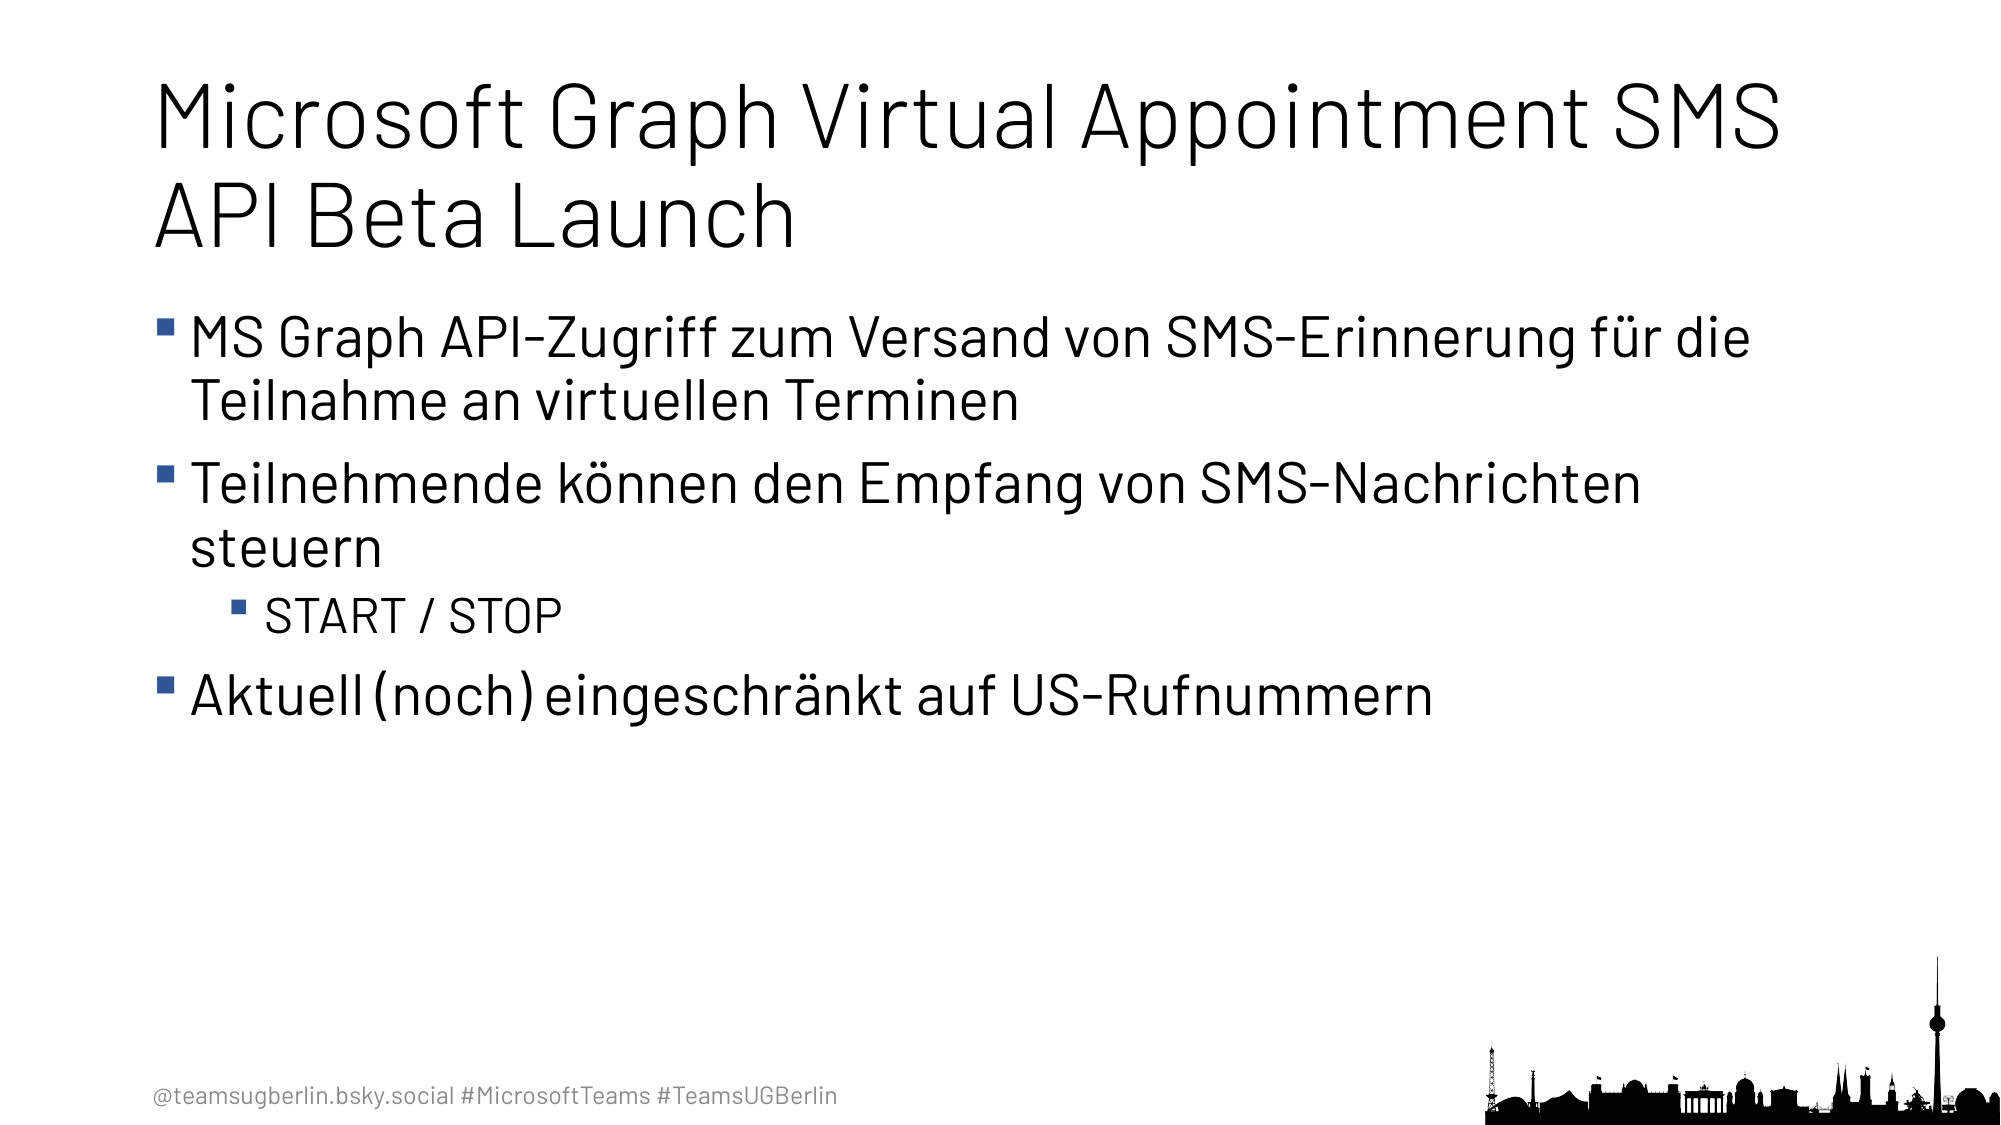

# Microsoft Graph Virtual Appointment SMS API Beta Launch
MS Graph API-Zugriff zum Versand von SMS-Erinnerung für die Teilnahme an virtuellen Terminen
Teilnehmende können den Empfang von SMS-Nachrichten steuern
START / STOP
Aktuell (noch) eingeschränkt auf US-Rufnummern